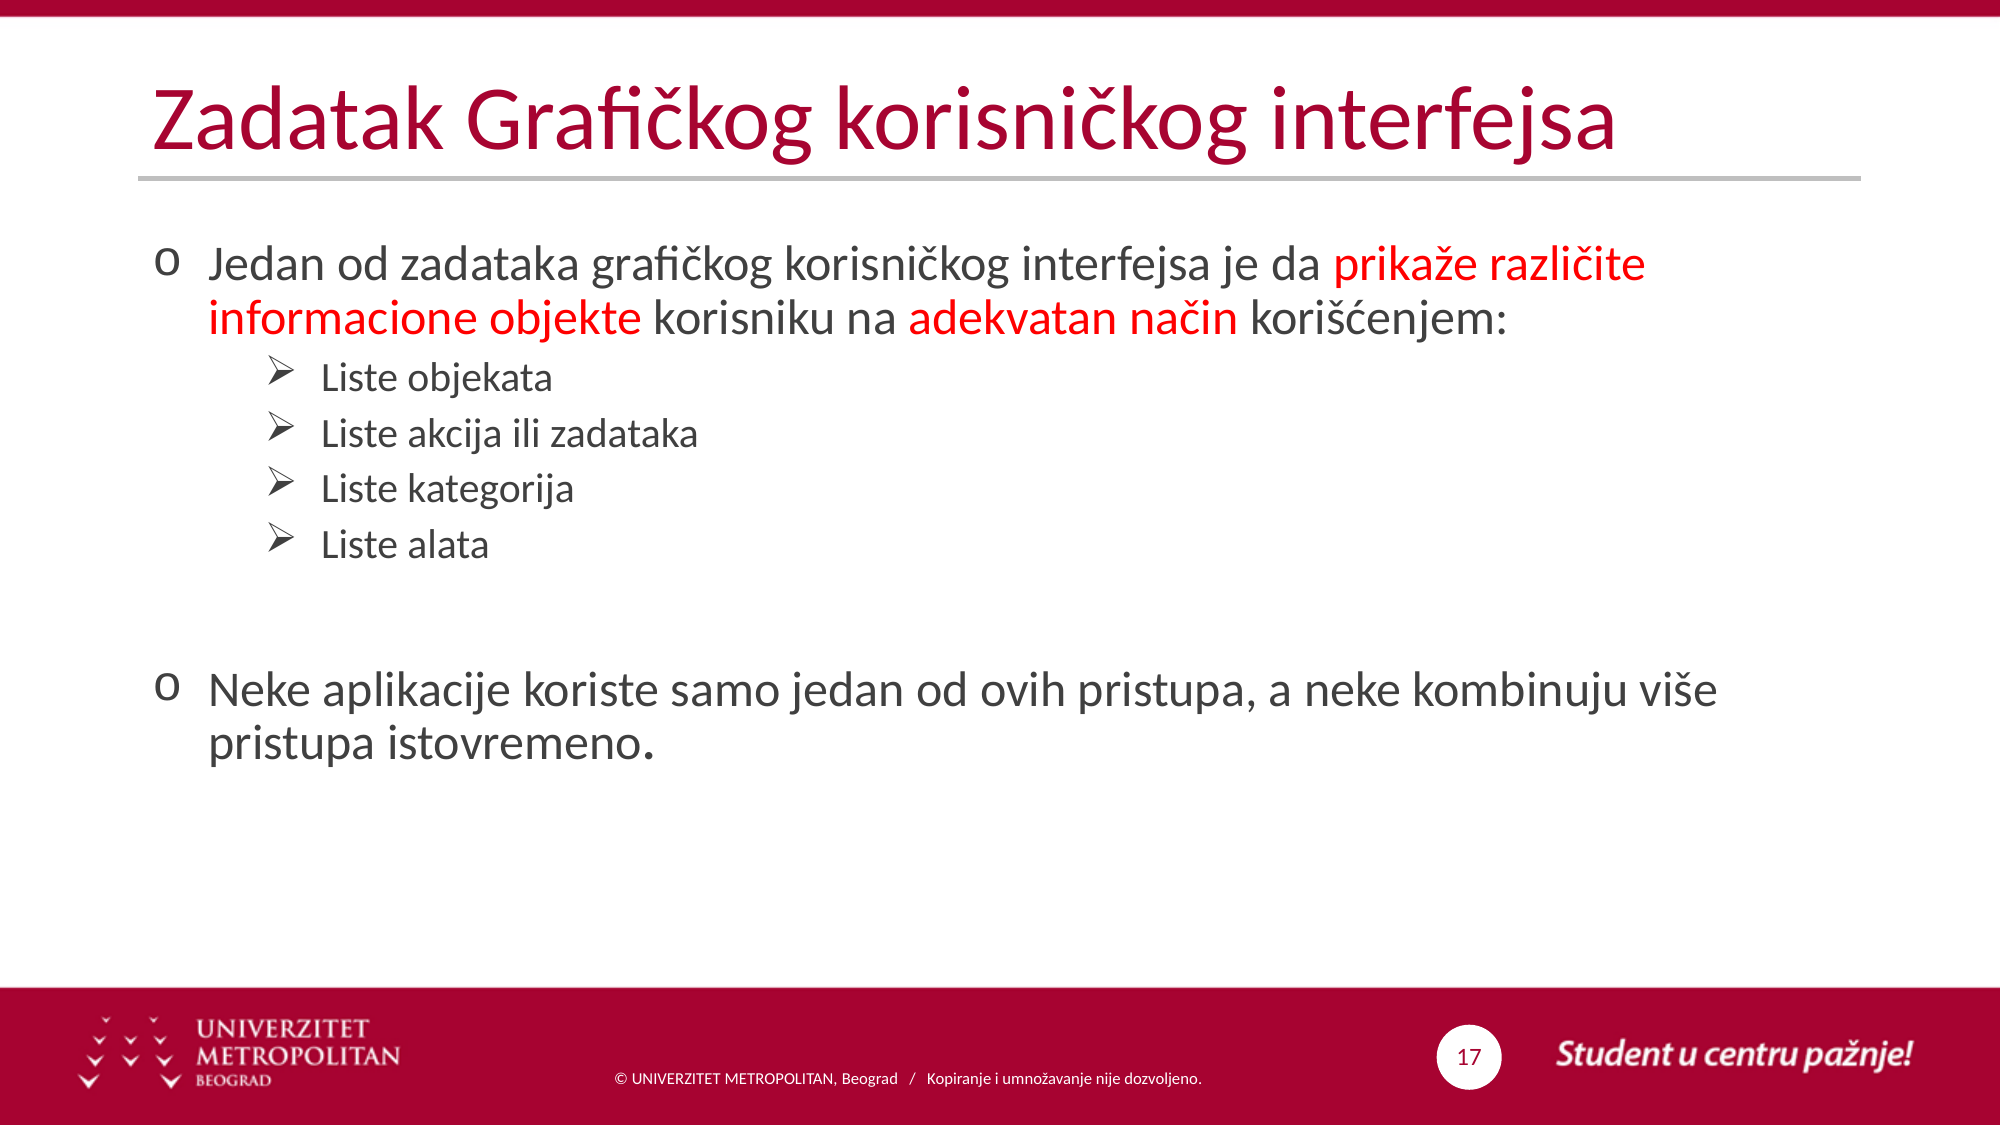

# Zadatak Grafičkog korisničkog interfejsa
Jedan od zadataka grafičkog korisničkog interfejsa je da prikaže različite informacione objekte korisniku na adekvatan način korišćenjem:
Liste objekata
Liste akcija ili zadataka
Liste kategorija
Liste alata

Neke aplikacije koriste samo jedan od ovih pristupa, a neke kombinuju više pristupa istovremeno.